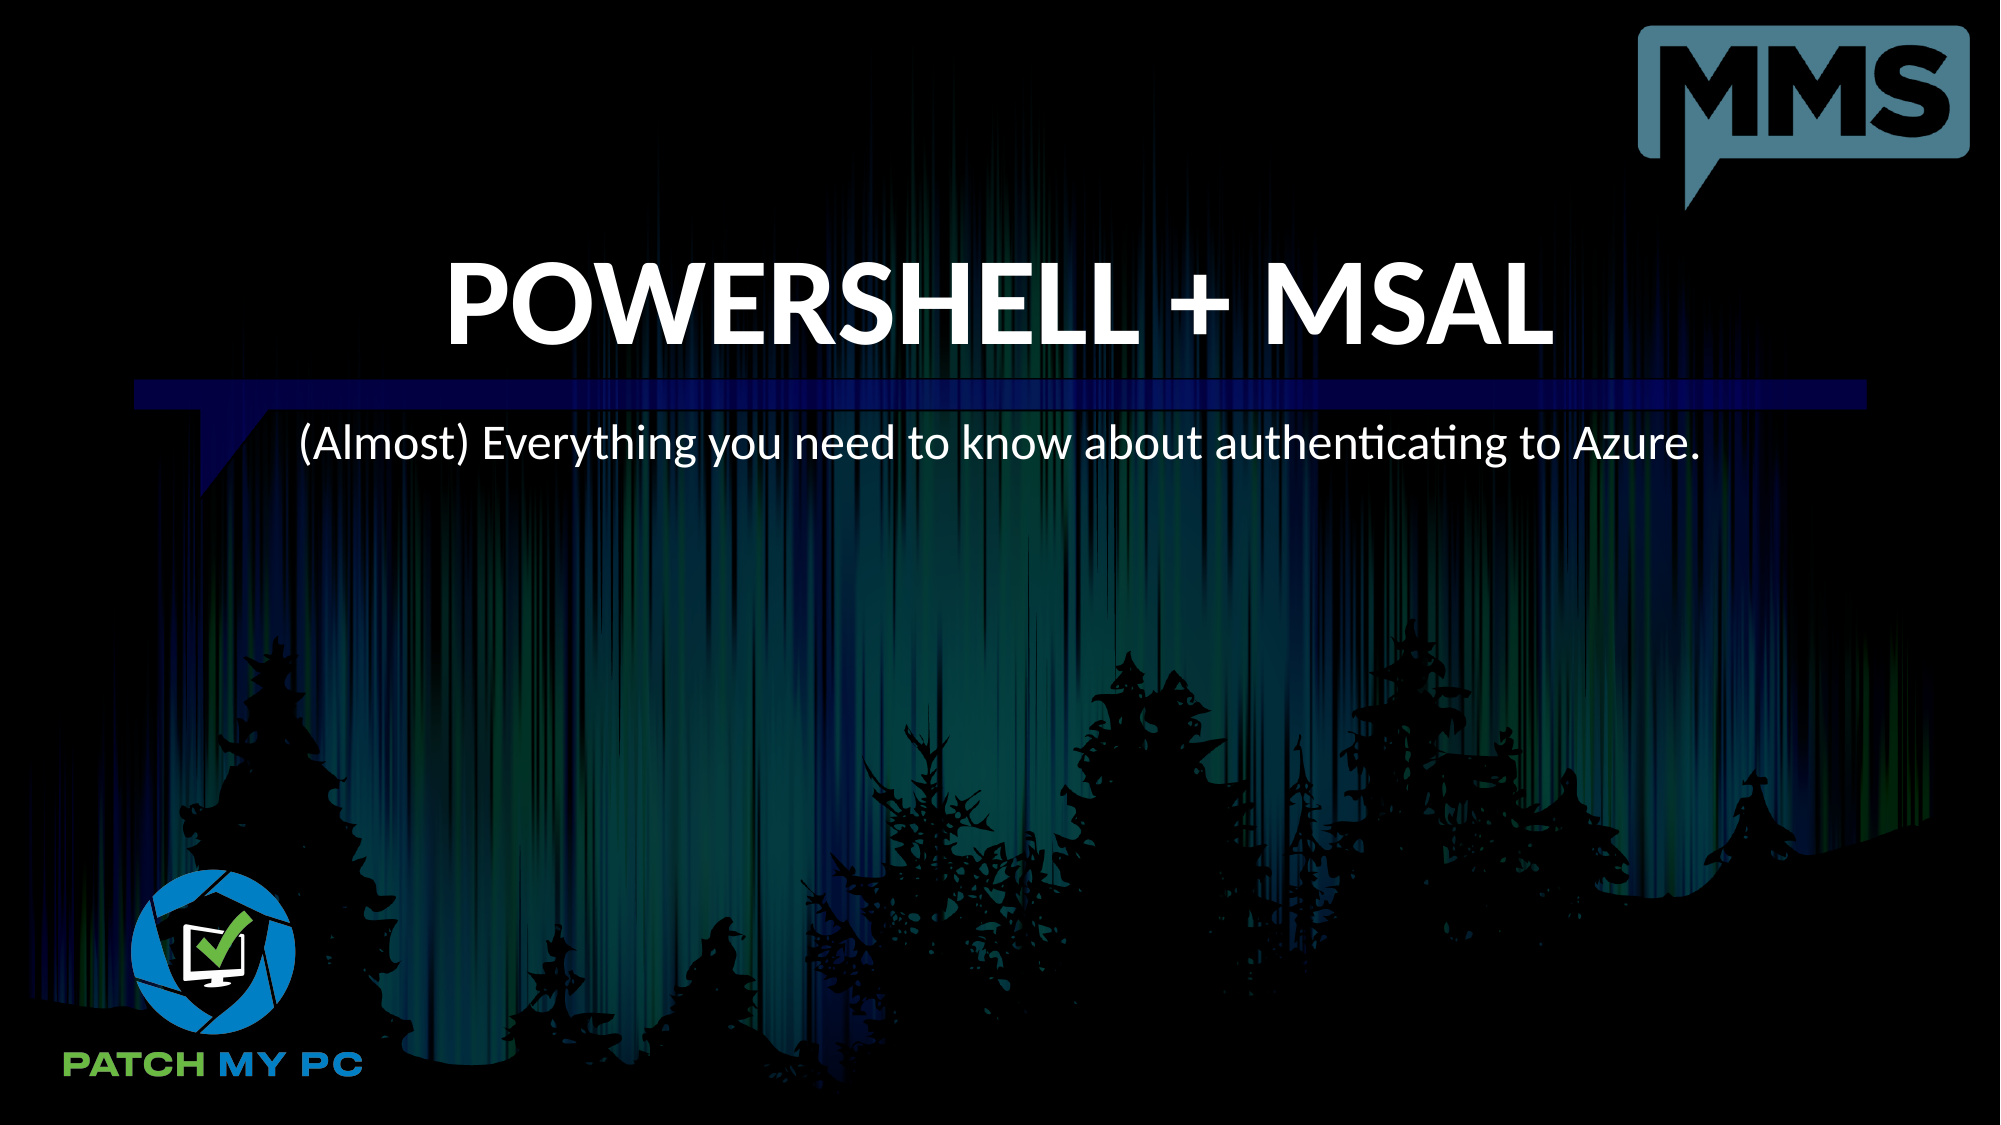

# POWERSHELL + MSAL
(Almost) Everything you need to know about authenticating to Azure.